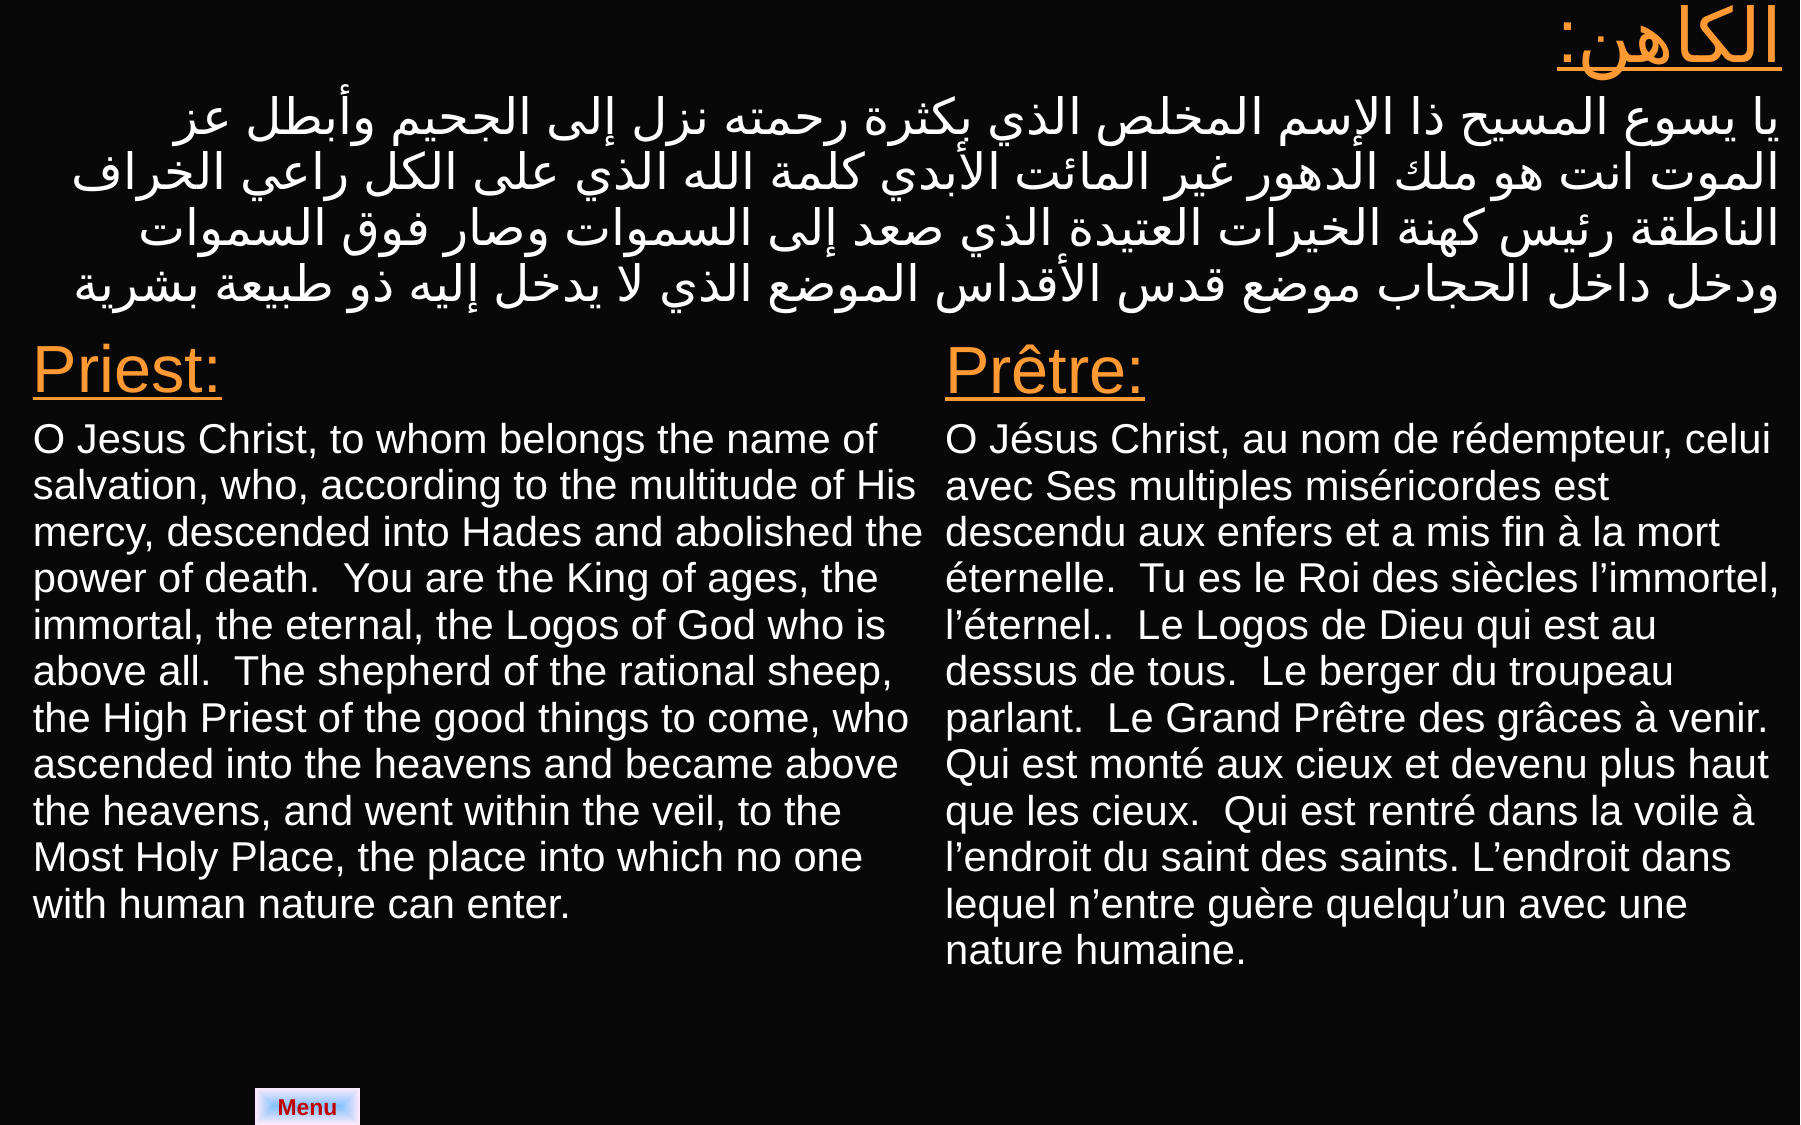

| الكاهن: يا يسوع المسيح ذا الإسم المخلص الذي بكثرة رحمته نزل إلى الجحيم وأبطل عز الموت انت هو ملك الدهور غير المائت الأبدي كلمة الله الذي على الكل راعي الخراف الناطقة رئيس كهنة الخيرات العتيدة الذي صعد إلى السموات وصار فوق السموات ودخل داخل الحجاب موضع قدس الأقداس الموضع الذي لا يدخل إليه ذو طبيعة بشرية |  |
| --- | --- |
| Priest: O Jesus Christ, to whom belongs the name of salvation, who, according to the multitude of His mercy, descended into Hades and abolished the power of death. You are the King of ages, the immortal, the eternal, the Logos of God who is above all. The shepherd of the rational sheep, the High Priest of the good things to come, who ascended into the heavens and became above the heavens, and went within the veil, to the Most Holy Place, the place into which no one with human nature can enter. | Prêtre: O Jésus Christ, au nom de rédempteur, celui avec Ses multiples miséricordes est descendu aux enfers et a mis fin à la mort éternelle. Tu es le Roi des siècles l’immortel, l’éternel.. Le Logos de Dieu qui est au dessus de tous. Le berger du troupeau parlant. Le Grand Prêtre des grâces à venir. Qui est monté aux cieux et devenu plus haut que les cieux. Qui est rentré dans la voile à l’endroit du saint des saints. L’endroit dans lequel n’entre guère quelqu’un avec une nature humaine. |

Menu